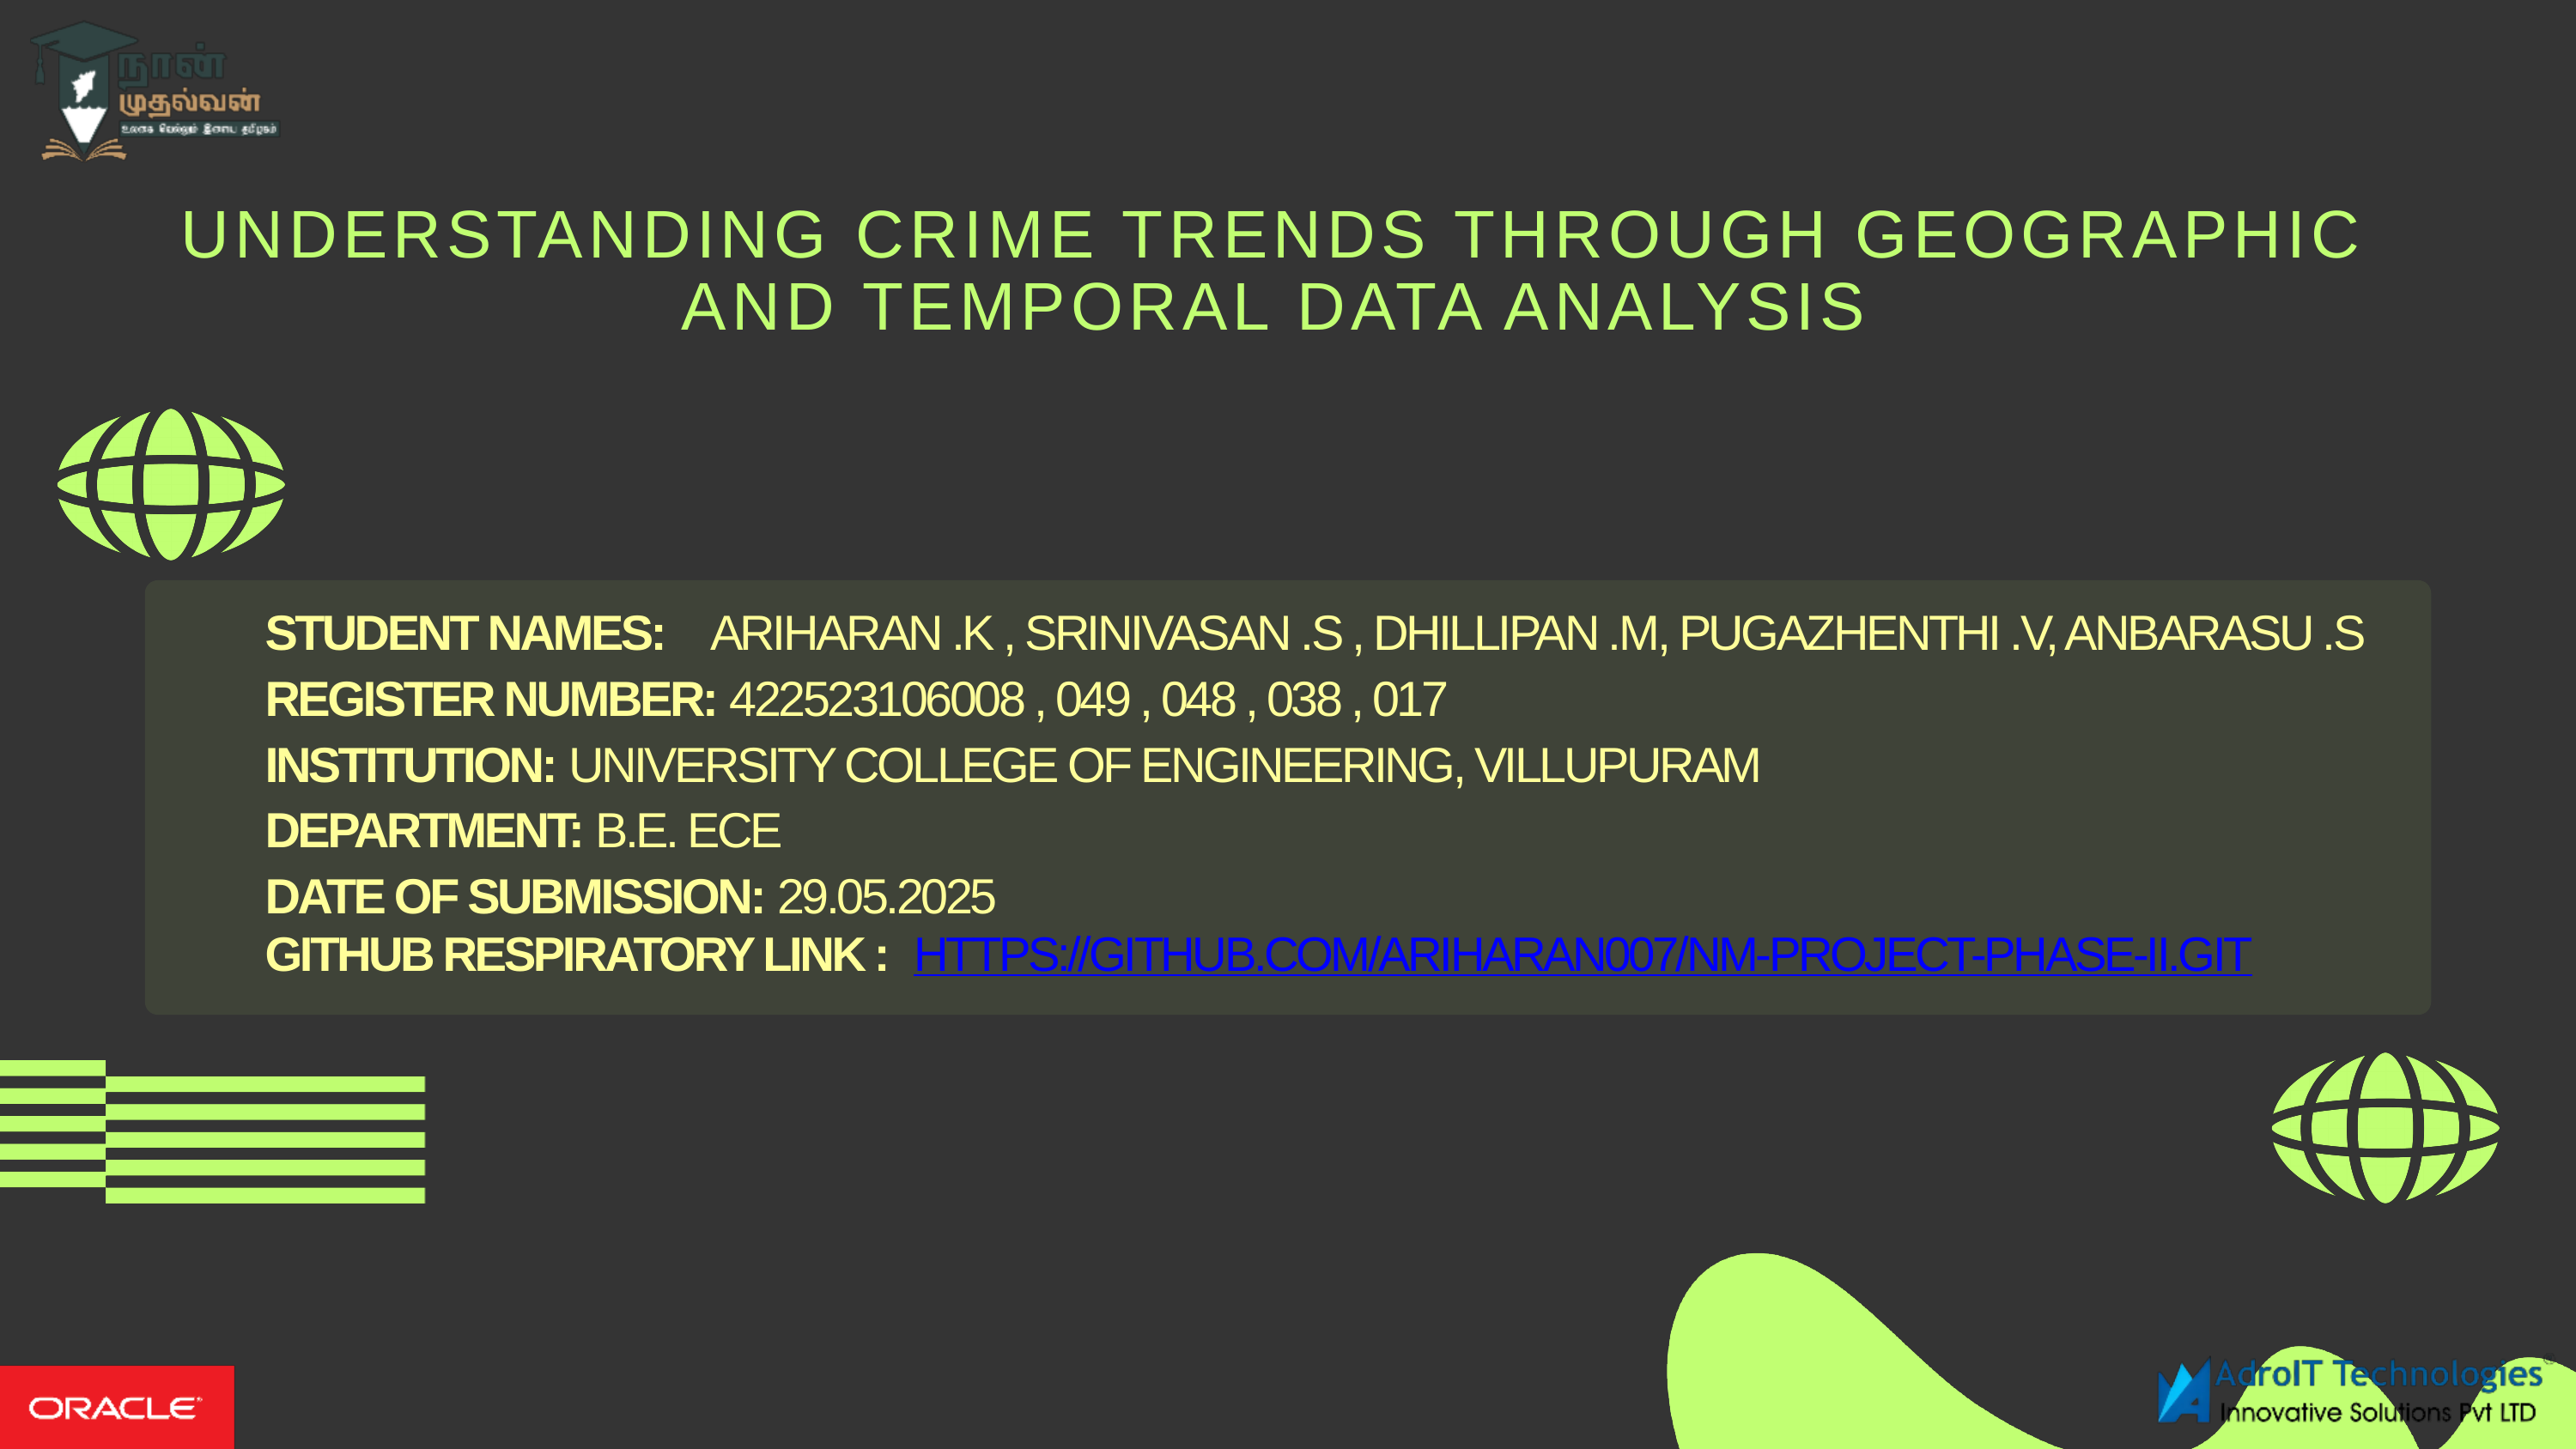

UNDERSTANDING CRIME TRENDS THROUGH GEOGRAPHIC AND TEMPORAL DATA ANALYSIS

STUDENT NAMES:    ARIHARAN .K , SRINIVASAN .S , DHILLIPAN .M, PUGAZHENTHI .V, ANBARASU .S

REGISTER NUMBER: 422523106008 , 049 , 048 , 038 , 017

INSTITUTION: UNIVERSITY COLLEGE OF ENGINEERING, VILLUPURAM

DEPARTMENT: B.E. ECE

DATE OF SUBMISSION: 29.05.2025

GITHUB RESPIRATORY LINK :  HTTPS://GITHUB.COM/ARIHARAN007/NM-PROJECT-PHASE-II.GIT